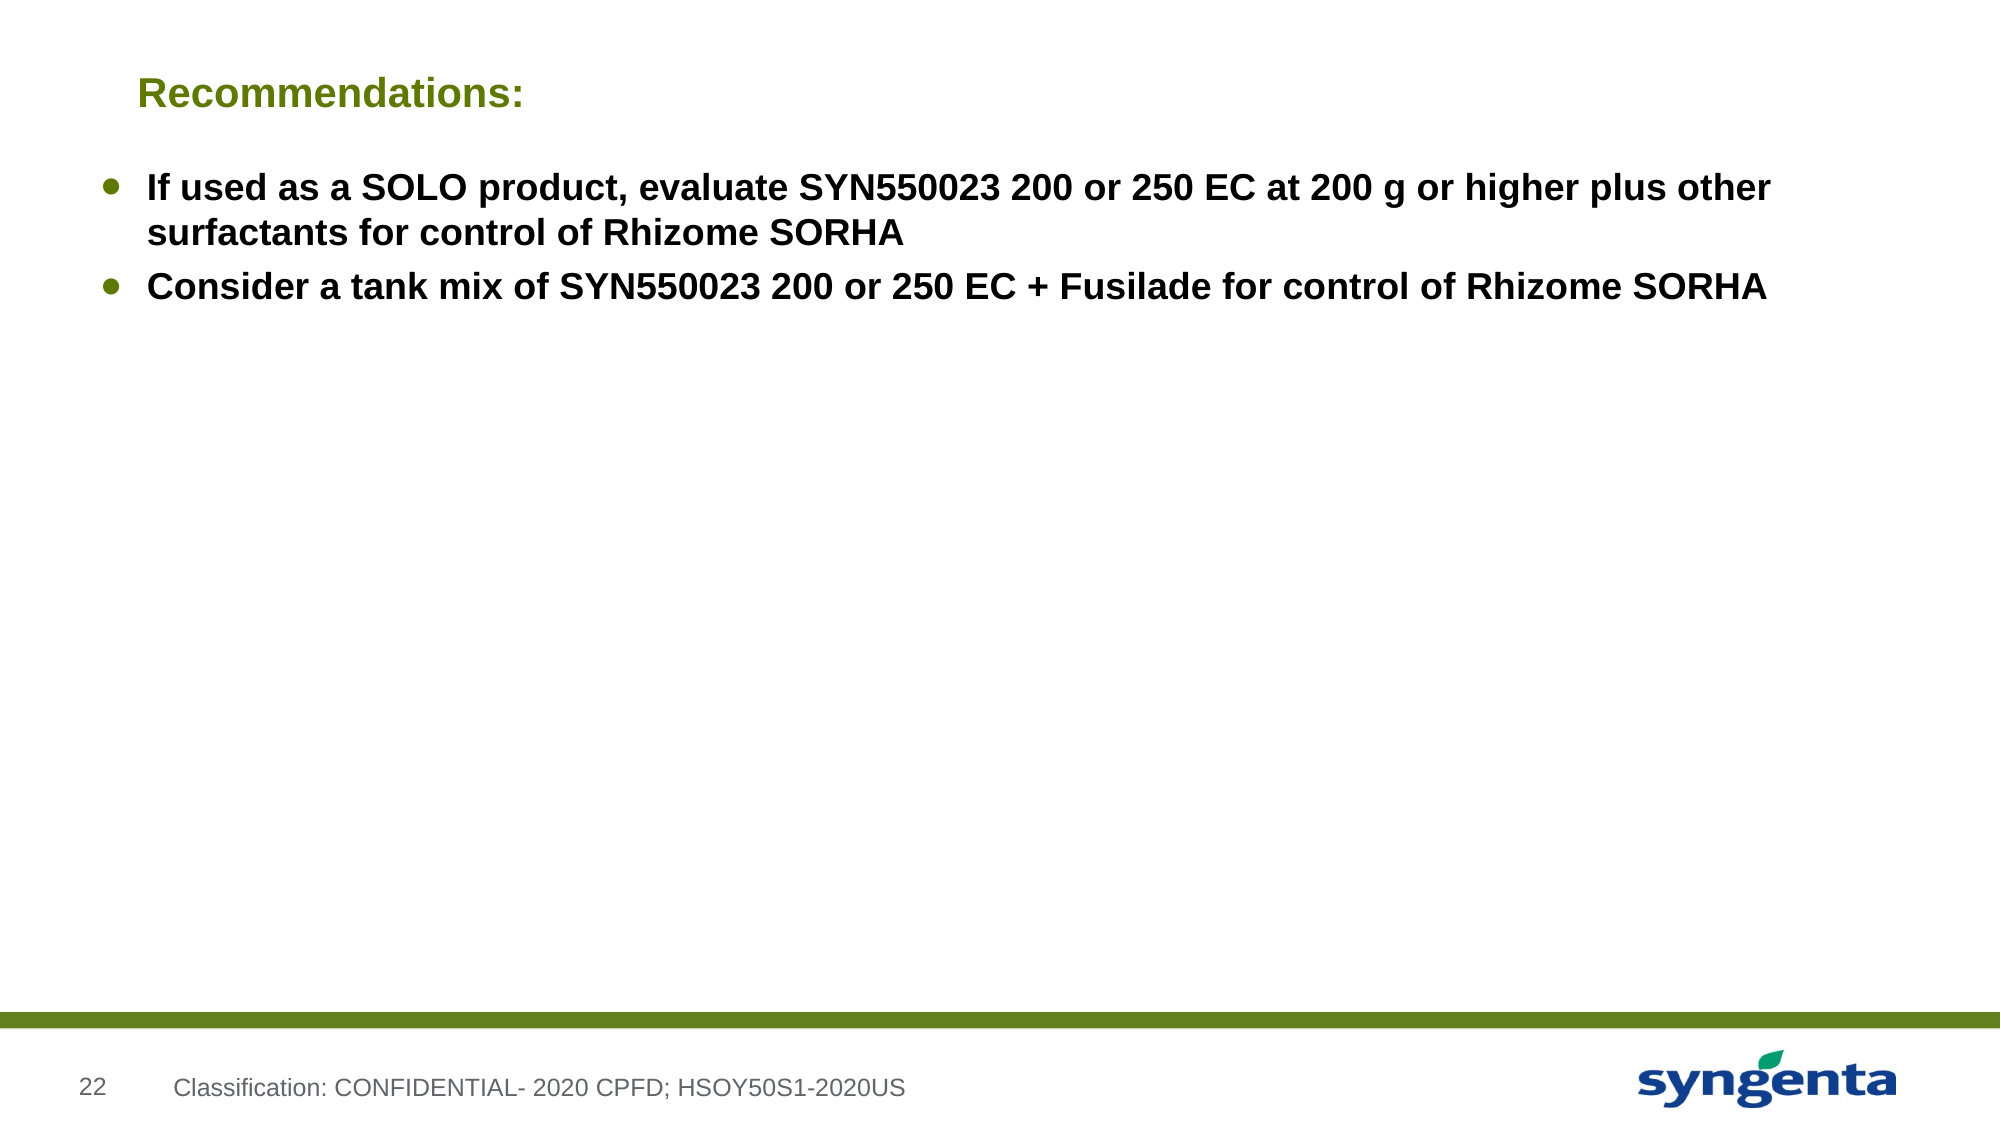

# Recommendations:
If used as a SOLO product, evaluate SYN550023 200 or 250 EC at 200 g or higher plus other surfactants for control of Rhizome SORHA
Consider a tank mix of SYN550023 200 or 250 EC + Fusilade for control of Rhizome SORHA

Classification: CONFIDENTIAL- 2020 CPFD; HSOY50S1-2020US